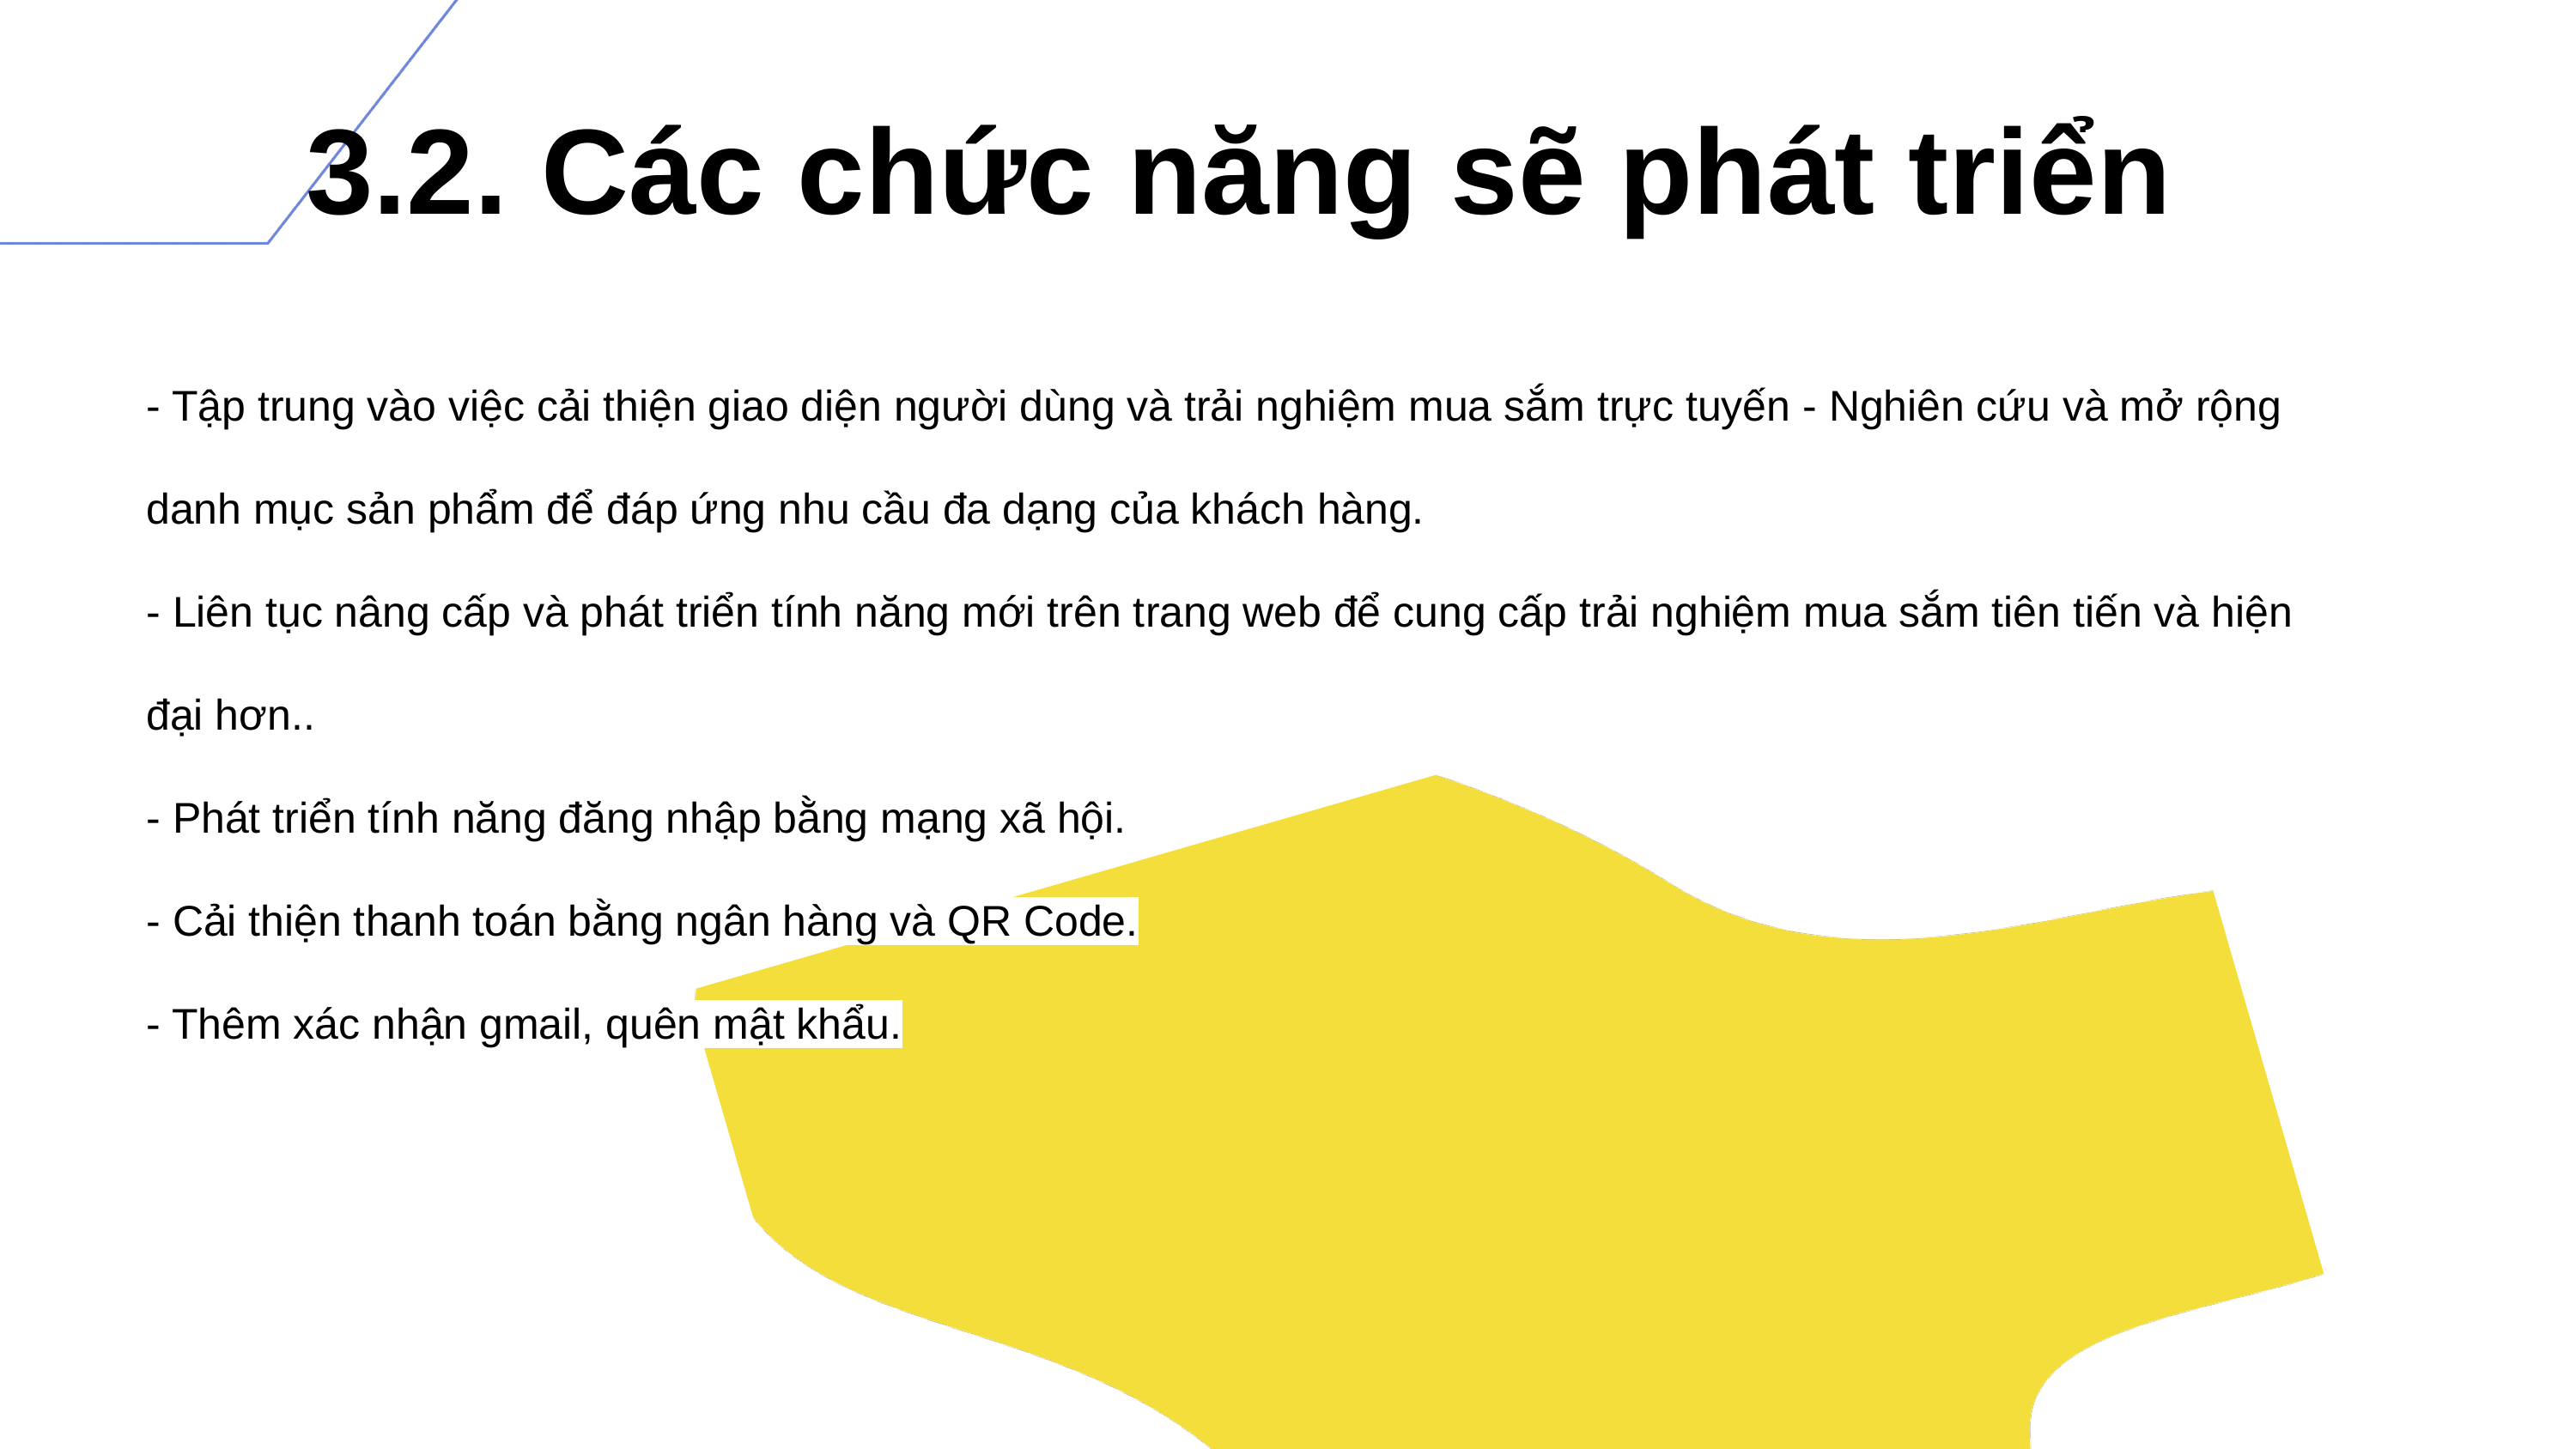

3.2. Các chức năng sẽ phát triển
- Tập trung vào việc cải thiện giao diện người dùng và trải nghiệm mua sắm trực tuyến - Nghiên cứu và mở rộng danh mục sản phẩm để đáp ứng nhu cầu đa dạng của khách hàng.
- Liên tục nâng cấp và phát triển tính năng mới trên trang web để cung cấp trải nghiệm mua sắm tiên tiến và hiện đại hơn..
- Phát triển tính năng đăng nhập bằng mạng xã hội.
- Cải thiện thanh toán bằng ngân hàng và QR Code.
- Thêm xác nhận gmail, quên mật khẩu.